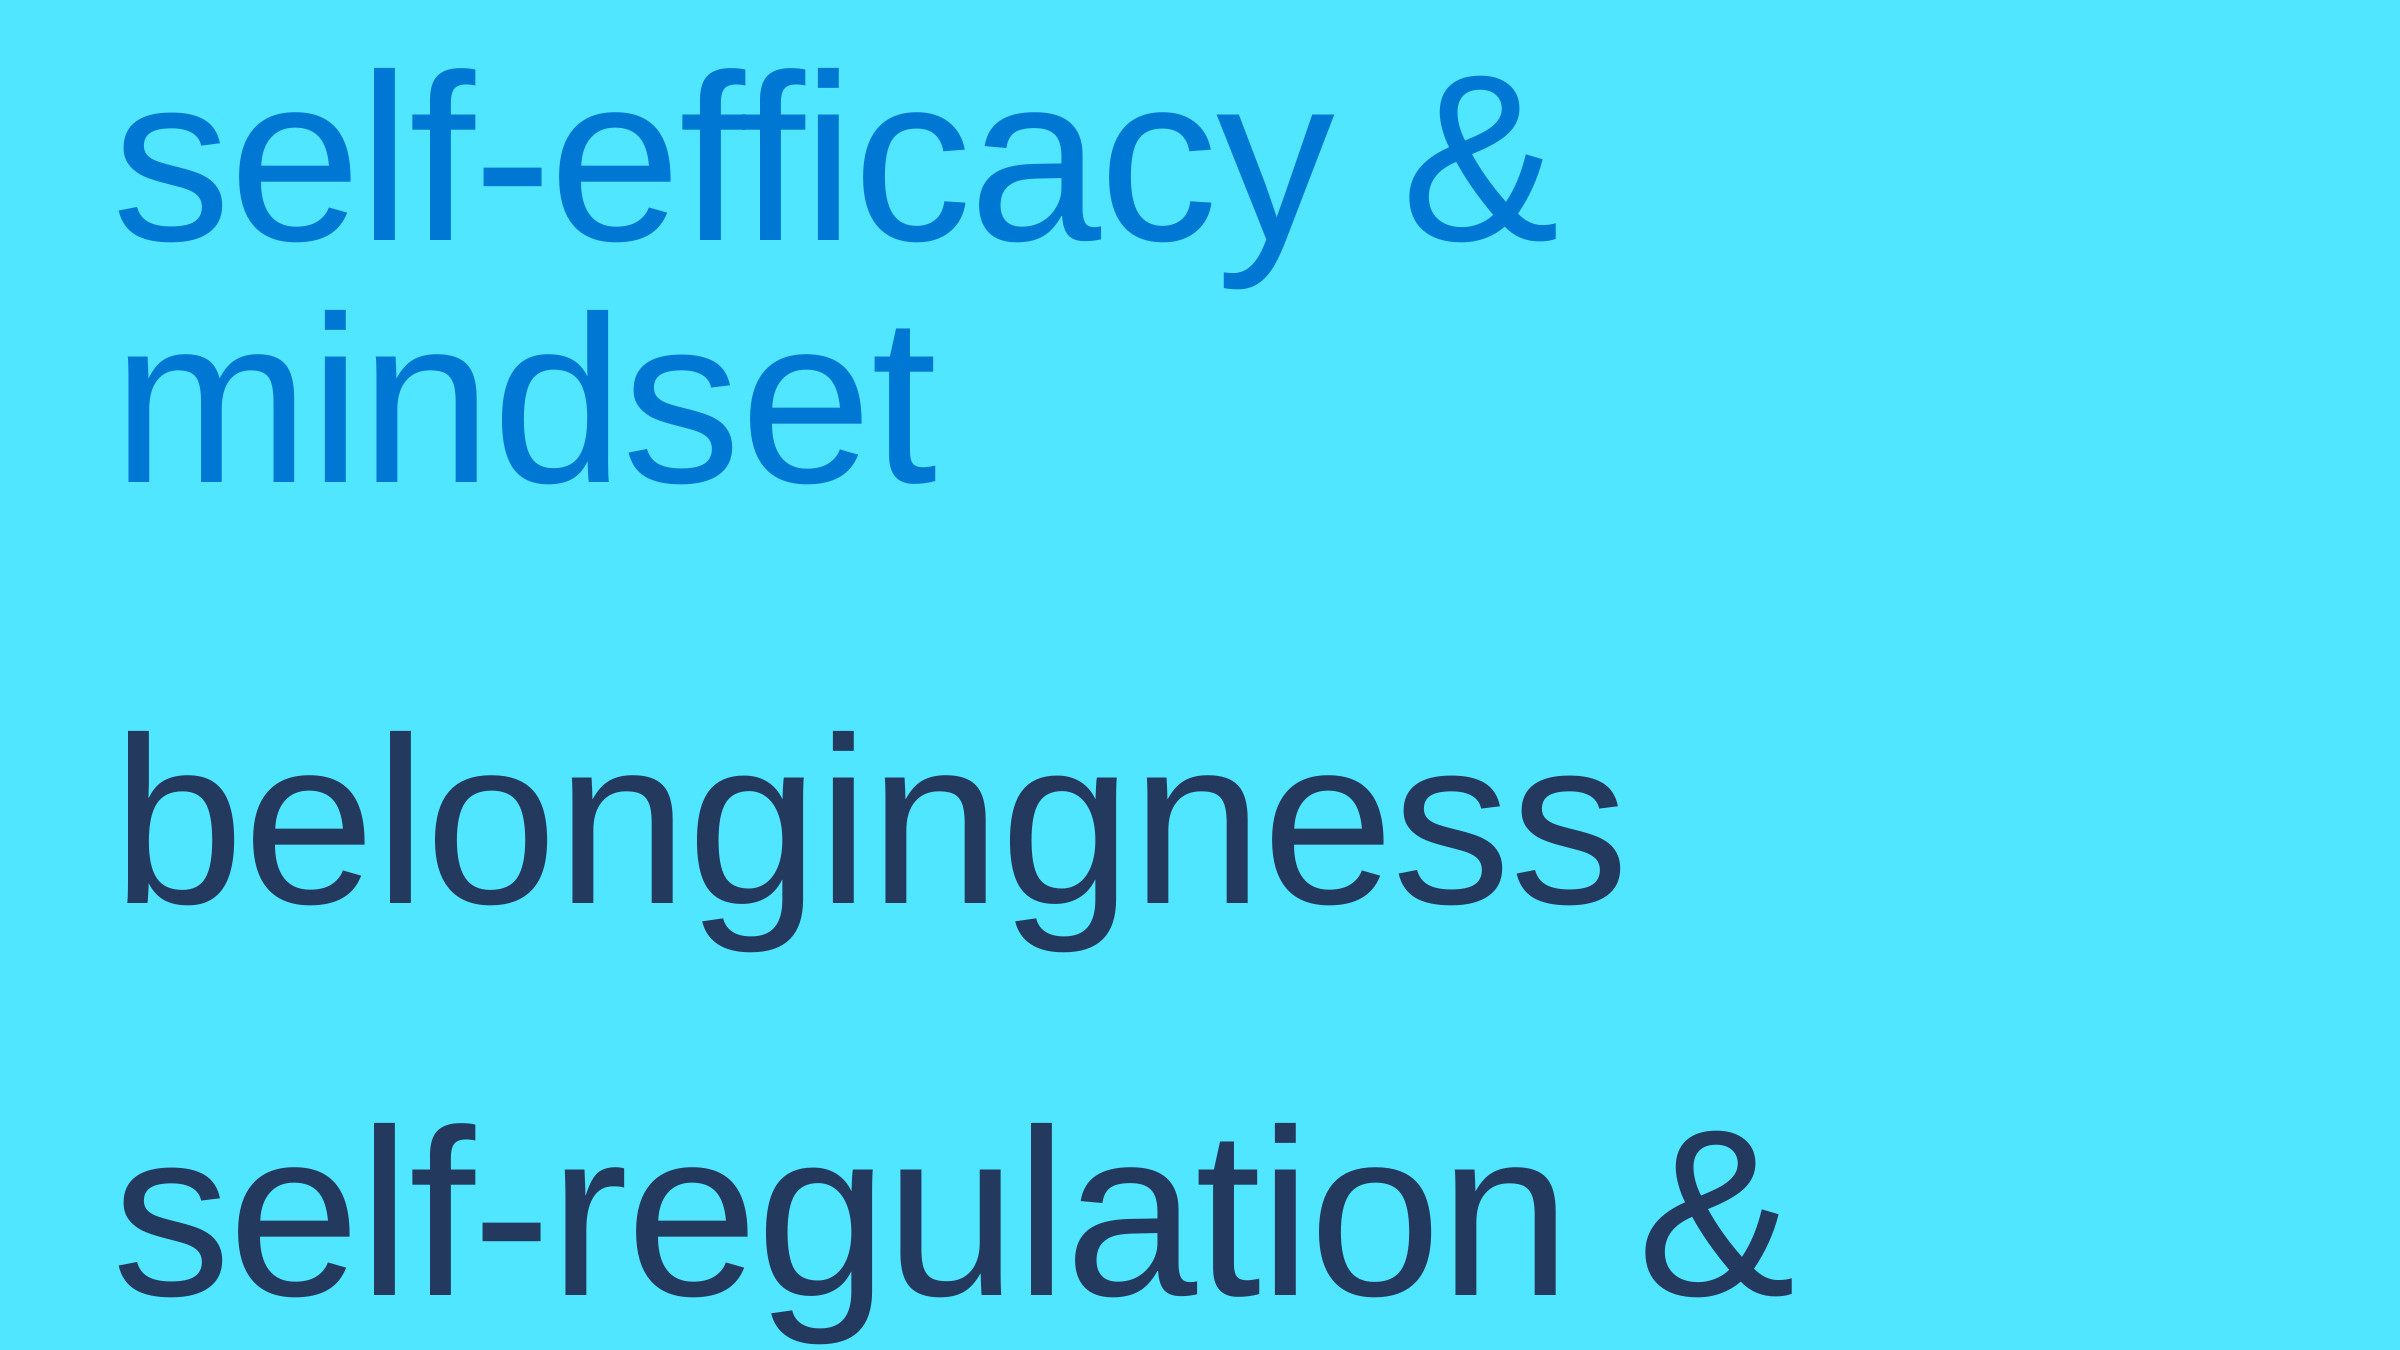

self-efficacy & mindset
belongingness  self-regulation &
37